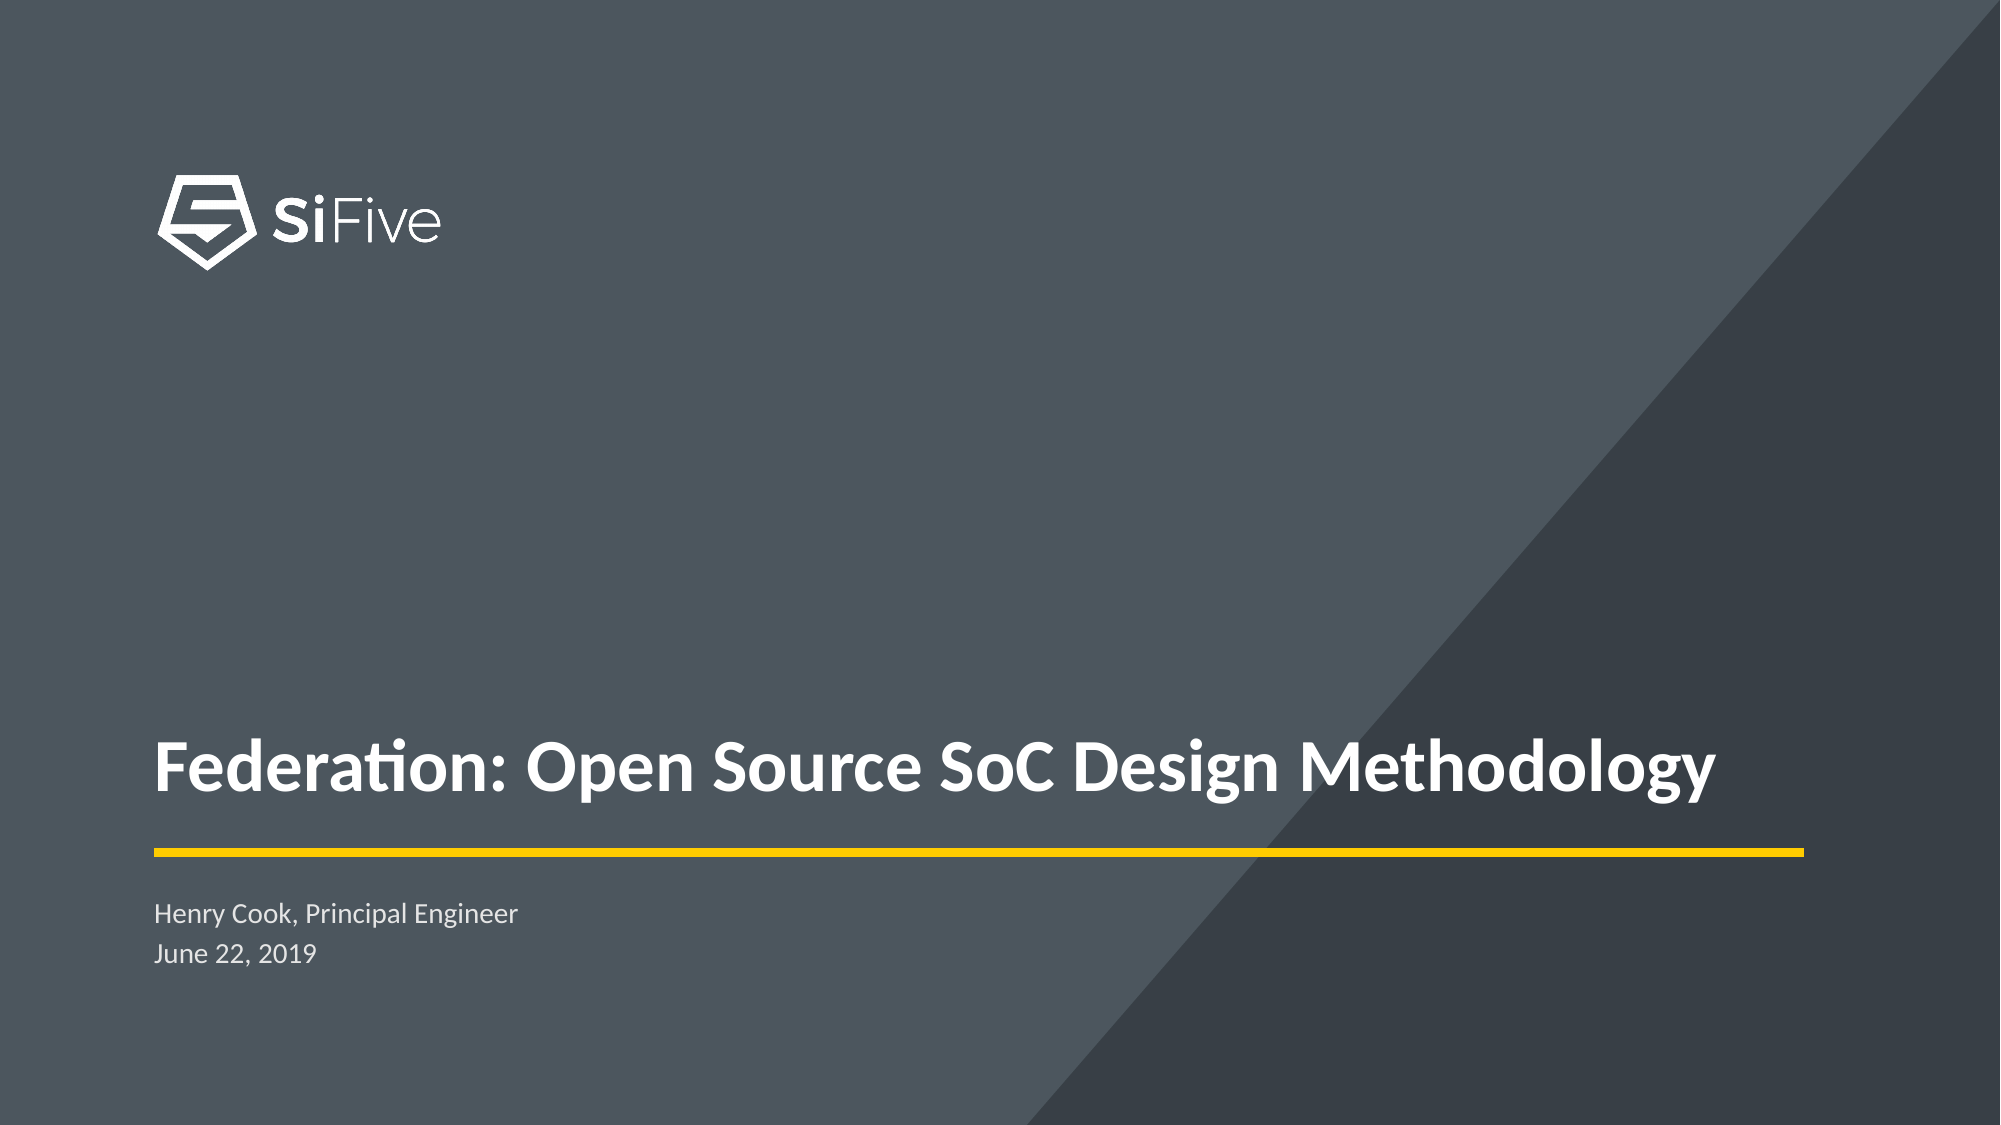

# Federation: Open Source SoC Design Methodology
Henry Cook, Principal Engineer
June 22, 2019